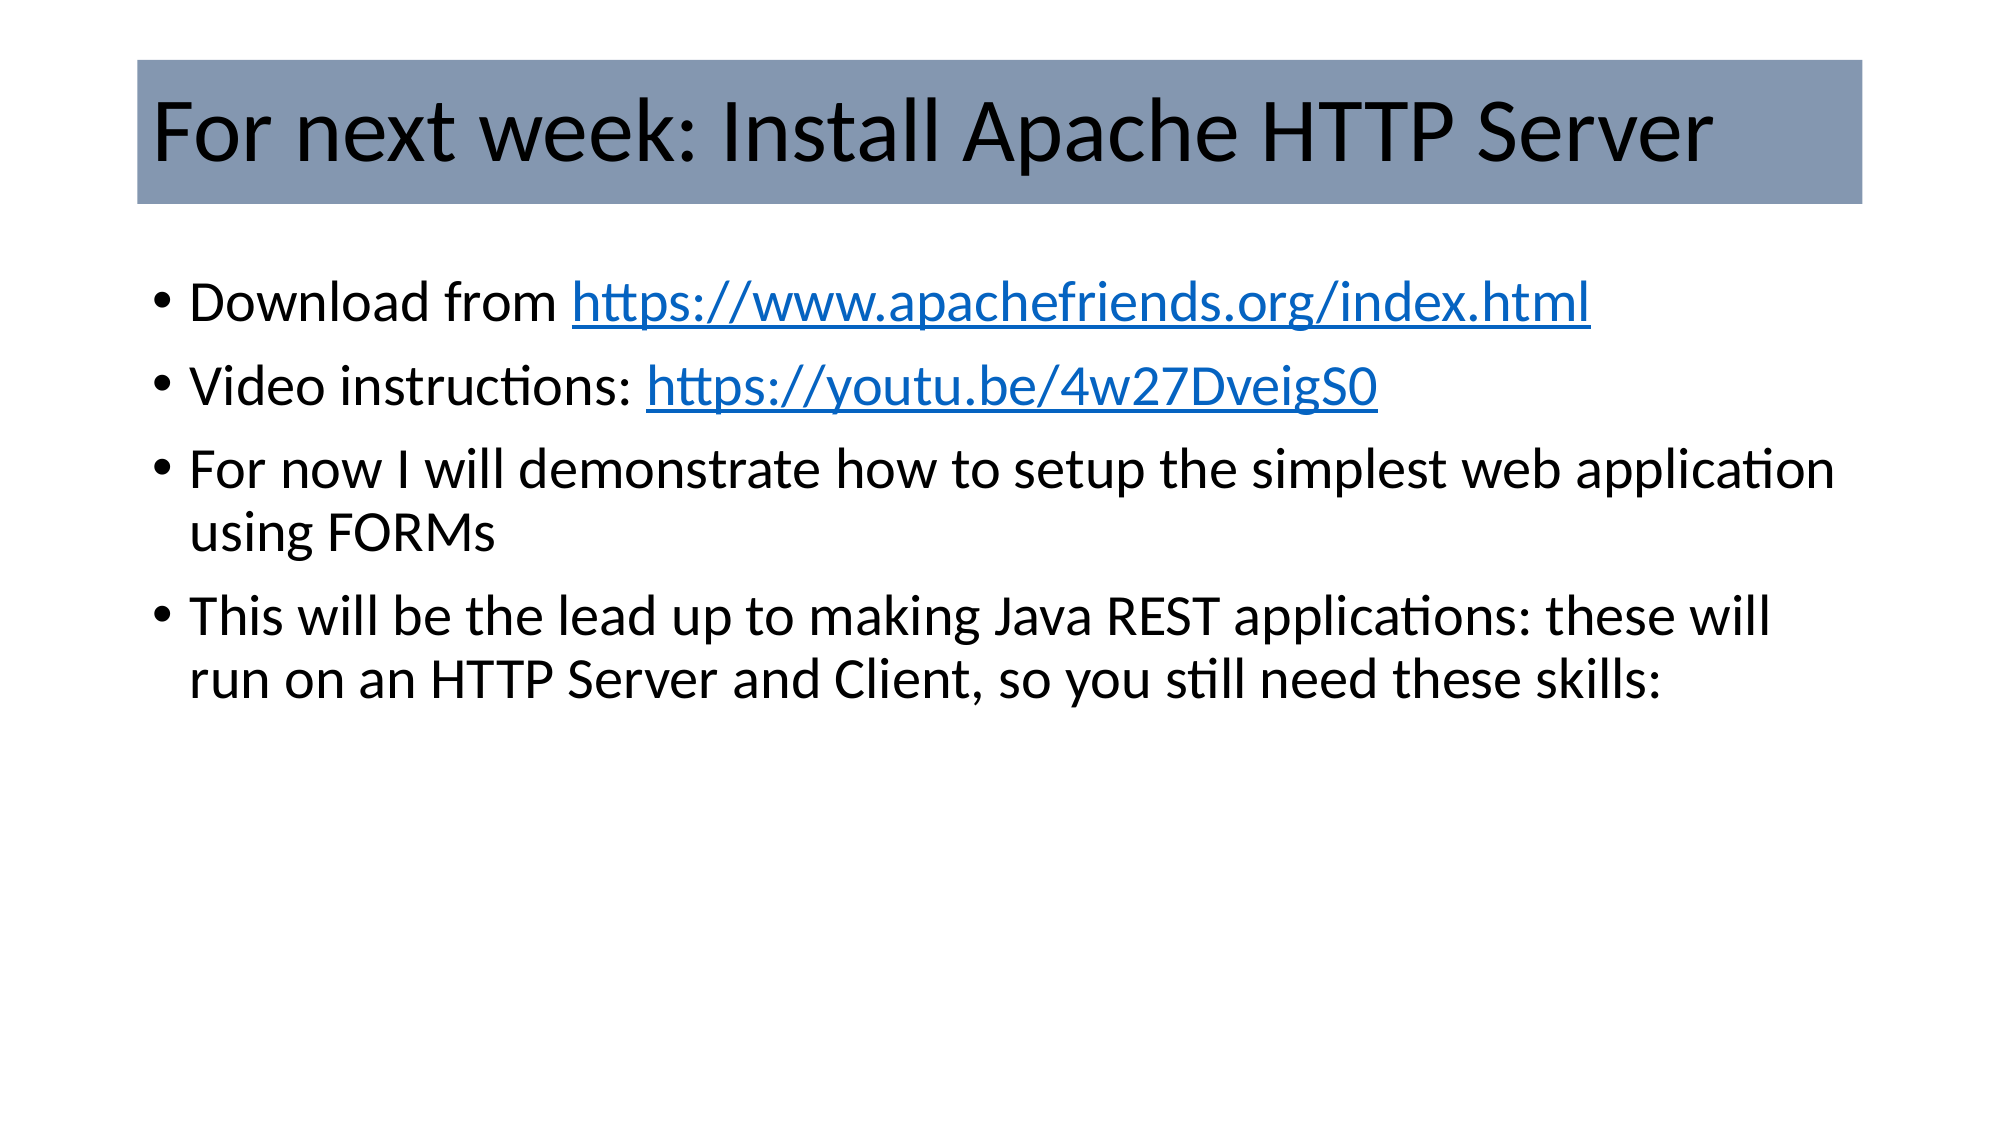

# For next week: Install Apache HTTP Server
Download from https://www.apachefriends.org/index.html
Video instructions: https://youtu.be/4w27DveigS0
For now I will demonstrate how to setup the simplest web application using FORMs
This will be the lead up to making Java REST applications: these will run on an HTTP Server and Client, so you still need these skills: